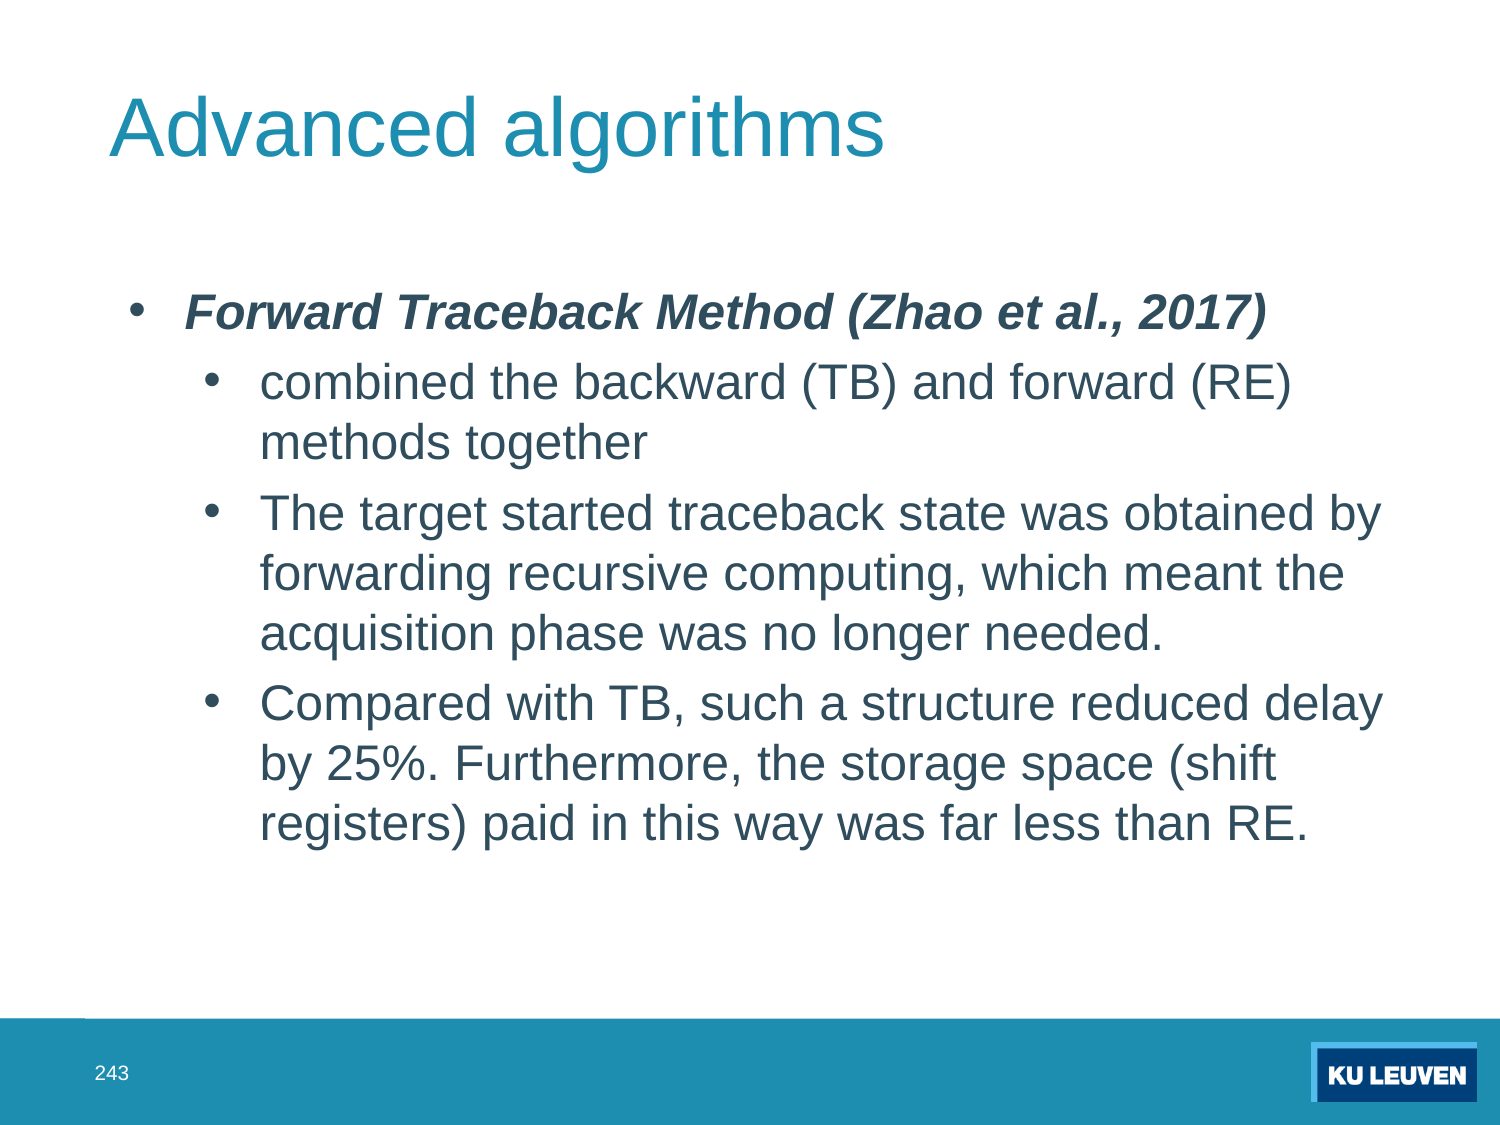

# Advanced algorithms
Forward Traceback Method (Zhao et al., 2017)
combined the backward (TB) and forward (RE) methods together
The target started traceback state was obtained by forwarding recursive computing, which meant the acquisition phase was no longer needed.
Compared with TB, such a structure reduced delay by 25%. Furthermore, the storage space (shift registers) paid in this way was far less than RE.

243